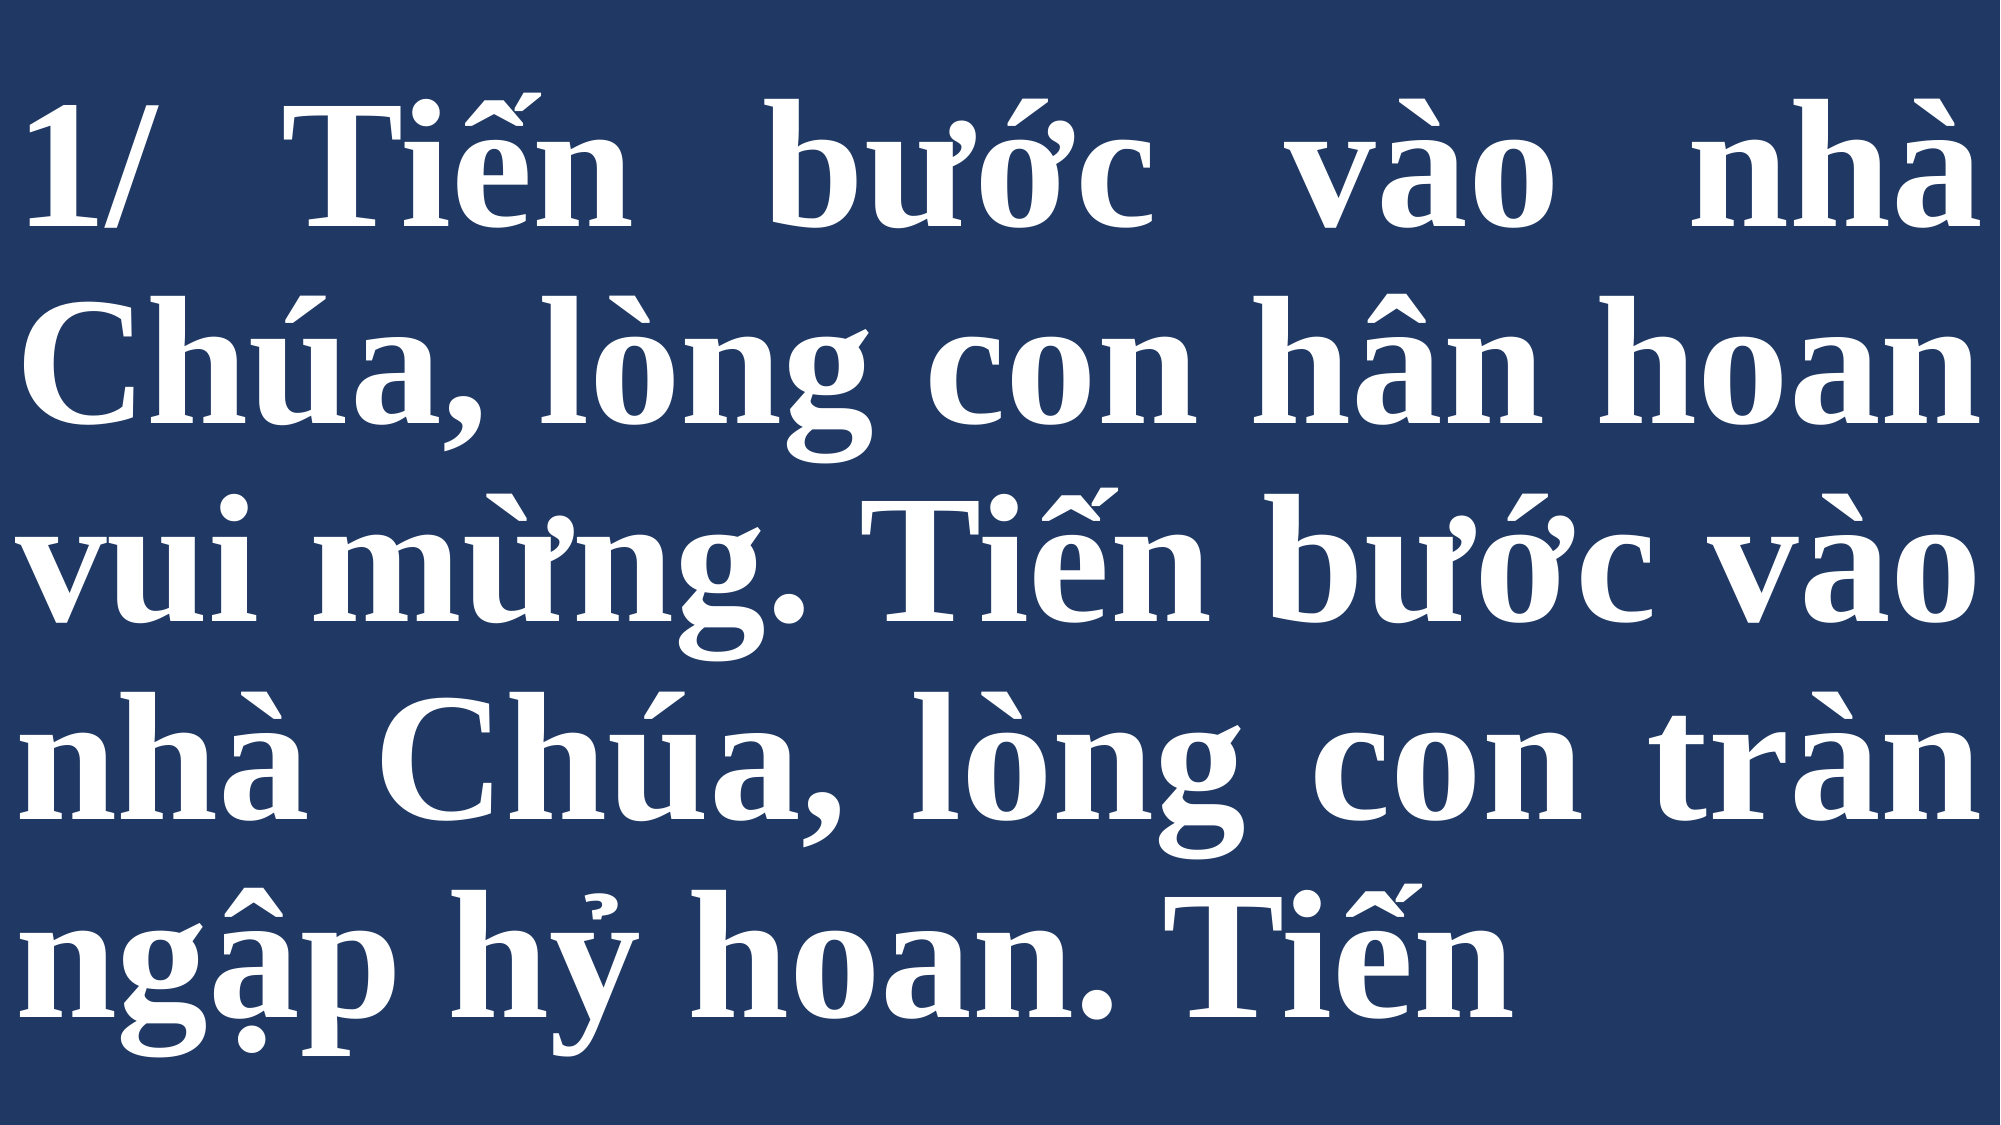

# 1/ Tiến bước vào nhà Chúa, lòng con hân hoan vui mừng. Tiến bước vào nhà Chúa, lòng con tràn ngập hỷ hoan. Tiến